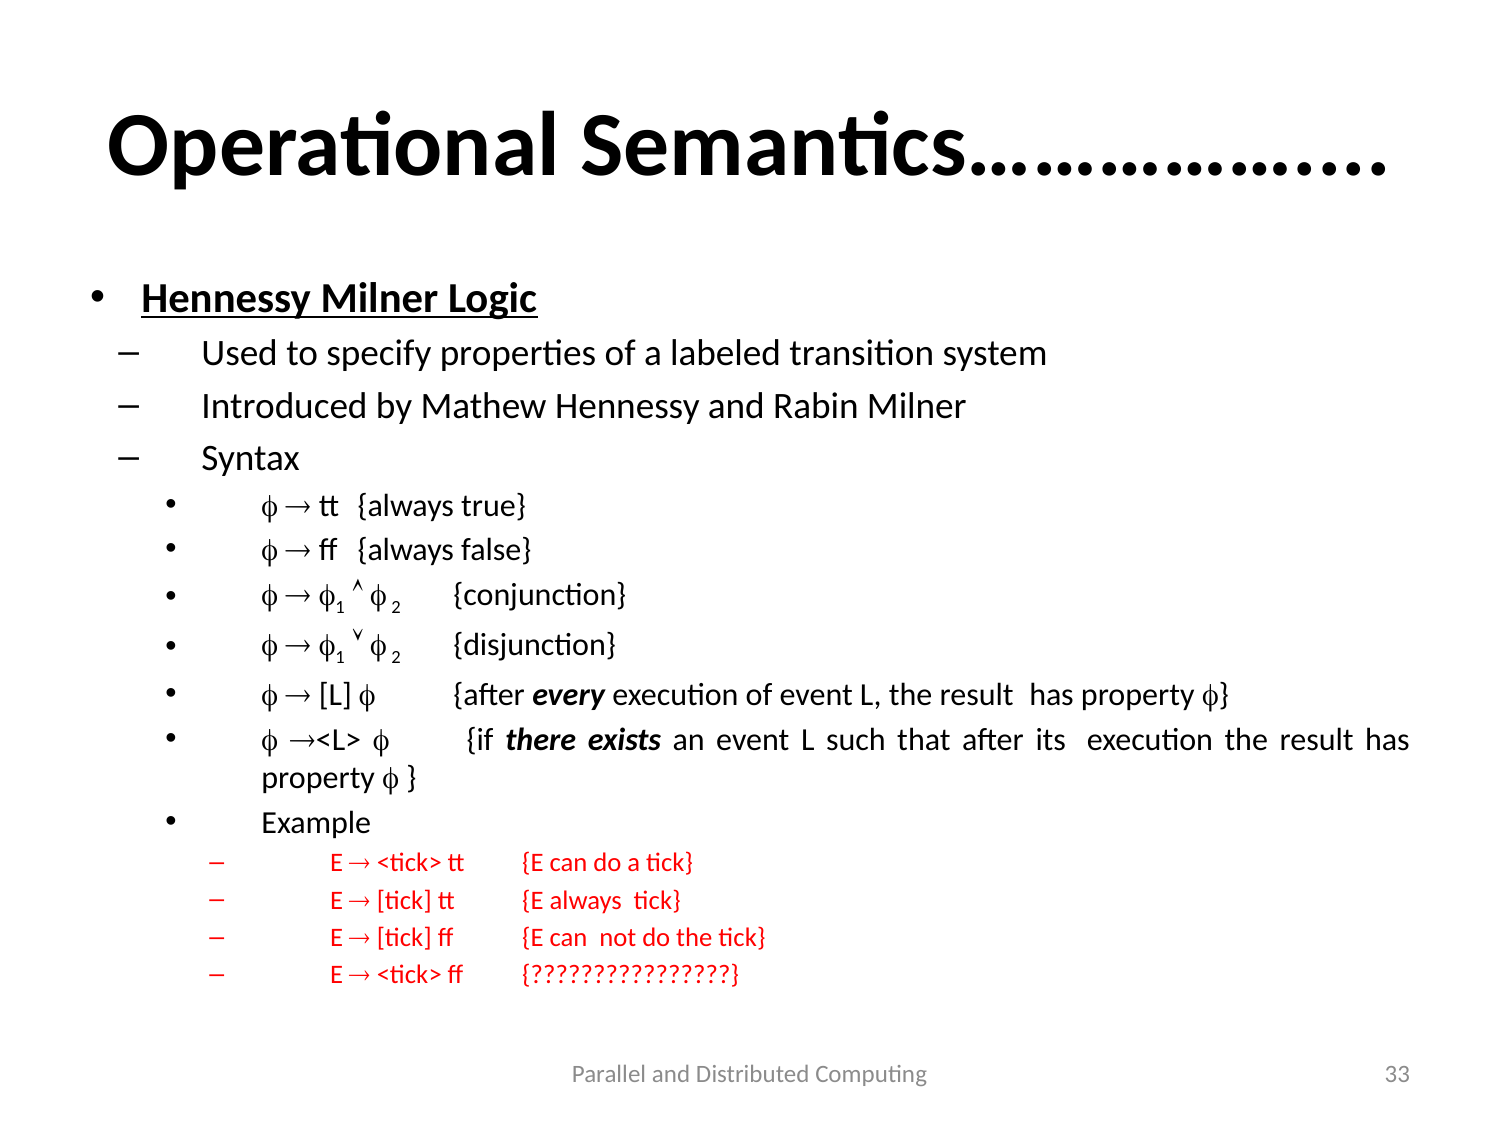

# Operational Semantics……………....
Hennessy Milner Logic
Used to specify properties of a labeled transition system
Introduced by Mathew Hennessy and Rabin Milner
Syntax
φ → tt 	{always true}
φ → ff	{always false}
φ → φ1 ∧ φ 2 	{conjunction}
φ → φ1 ∨ φ 2 	{disjunction}
φ → [L] φ 	{after every execution of event L, the result 			has property φ}
φ →<L> φ 	{if there exists an event L such that after its 			execution the result has property φ }
Example
E → <tick> tt 	{E can do a tick}
E → [tick] tt 	{E always  tick}
E → [tick] ff 	{E can  not do the tick}
E → <tick> ff 	{????????????????}

Parallel and Distributed Computing
33